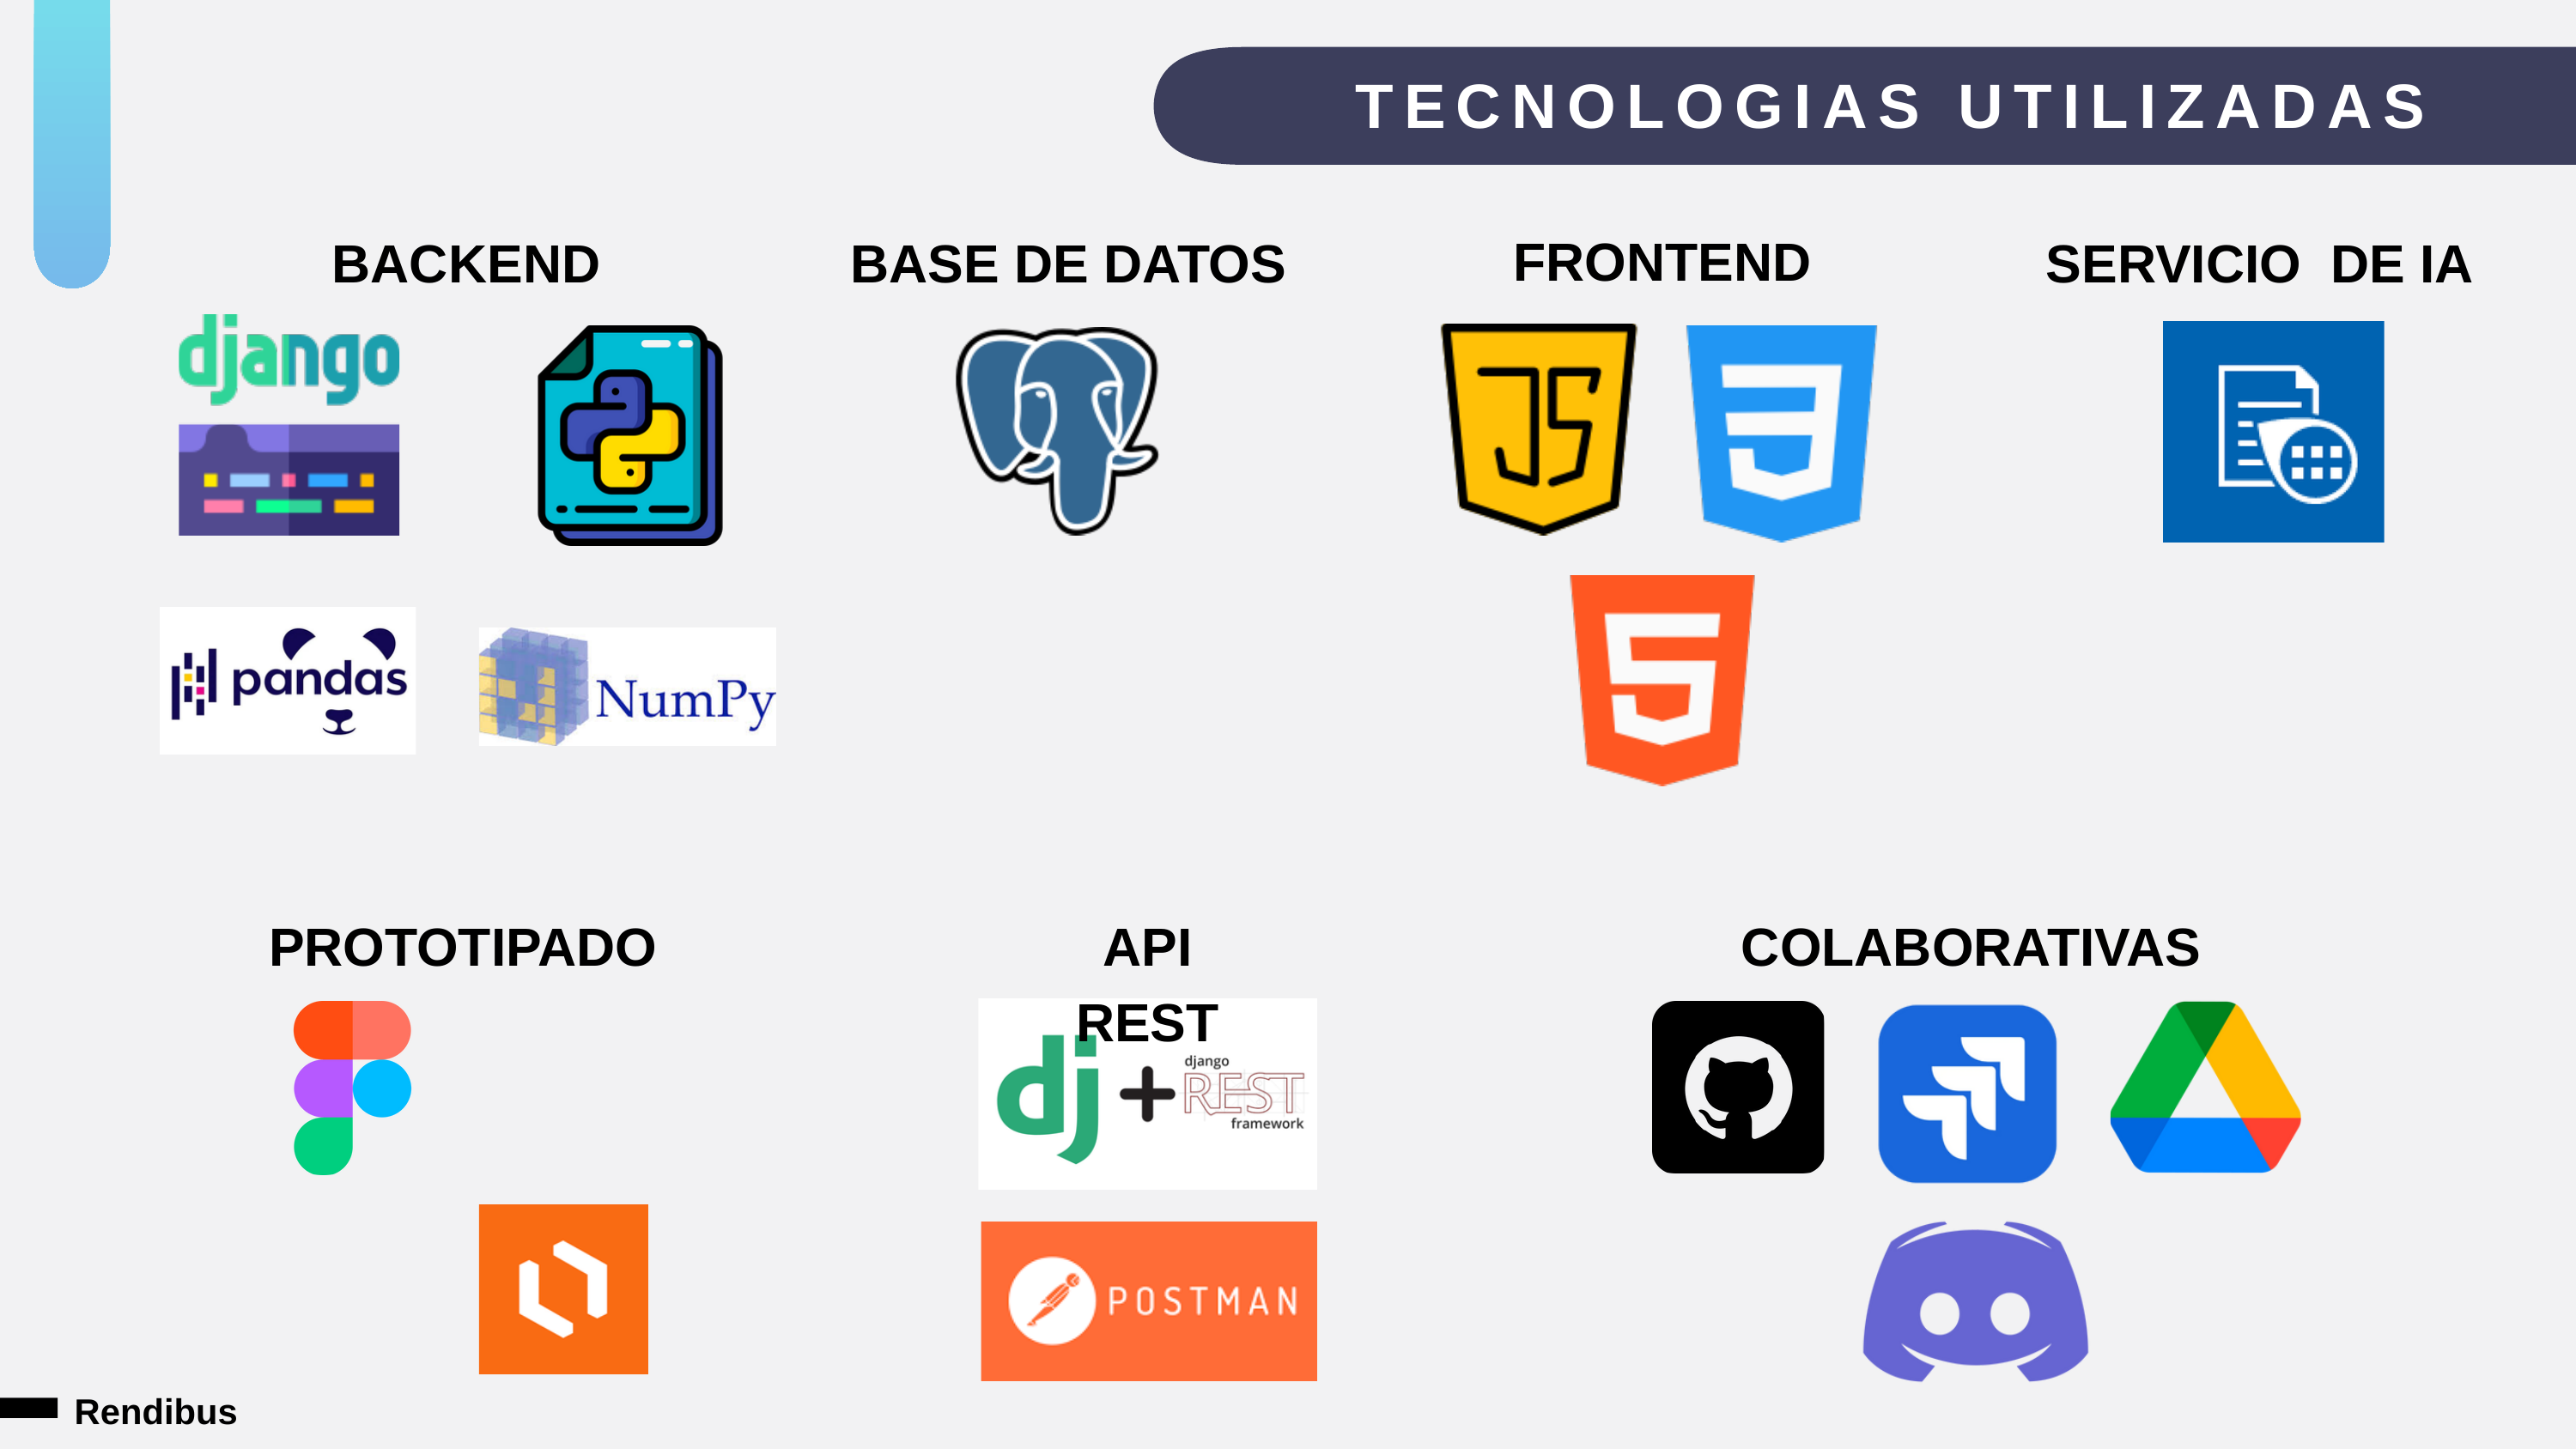

TECNOLOGIAS UTILIZADAS
FRONTEND
BACKEND
BASE DE DATOS
SERVICIO  DE IA

PROTOTIPADO
API REST
COLABORATIVAS

Rendibus